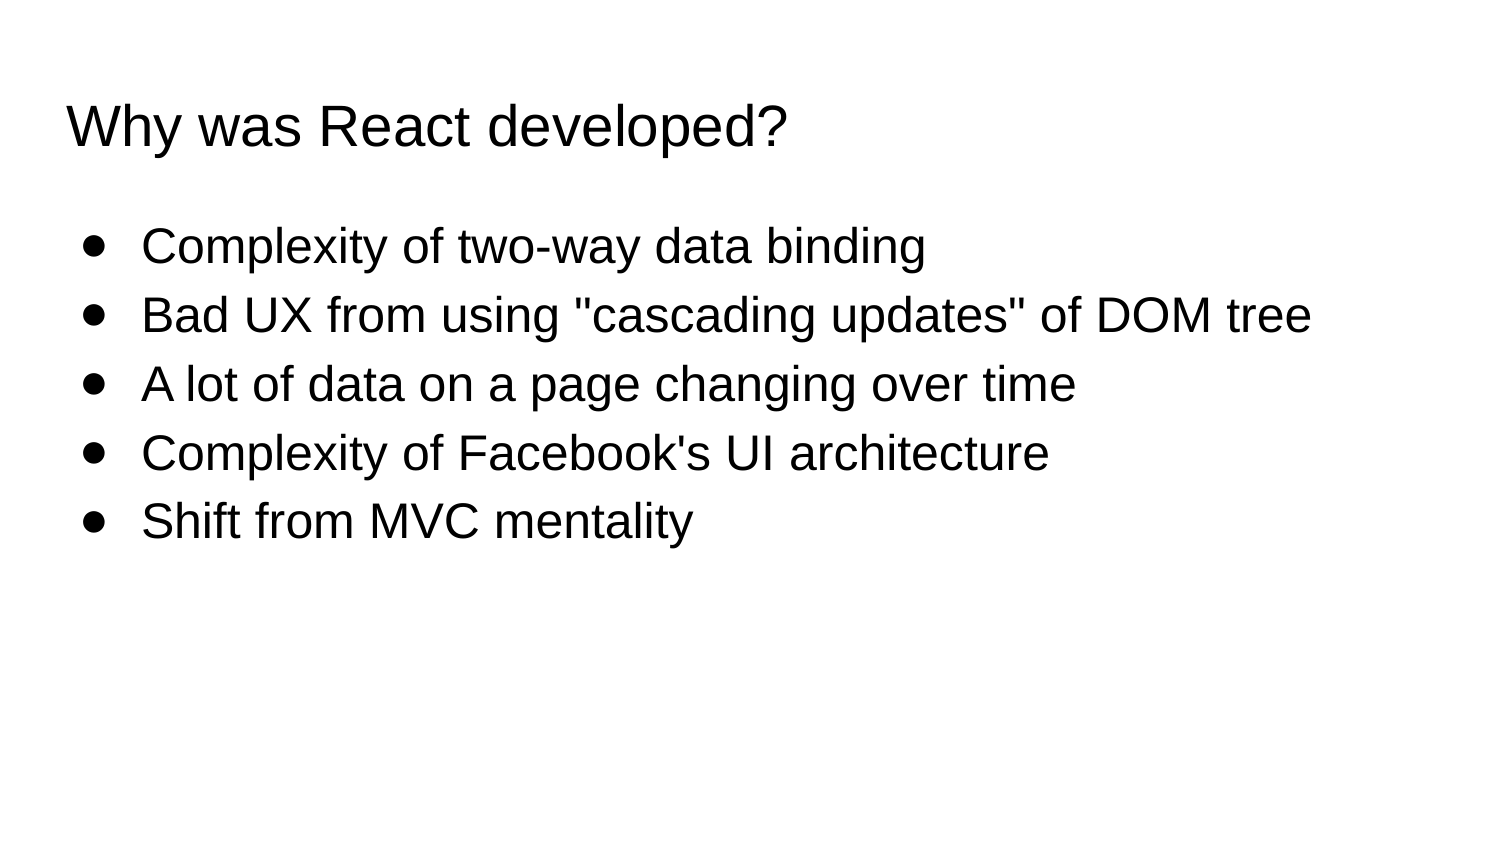

# Why was React developed?
Complexity of two-way data binding
Bad UX from using "cascading updates" of DOM tree
A lot of data on a page changing over time
Complexity of Facebook's UI architecture
Shift from MVC mentality